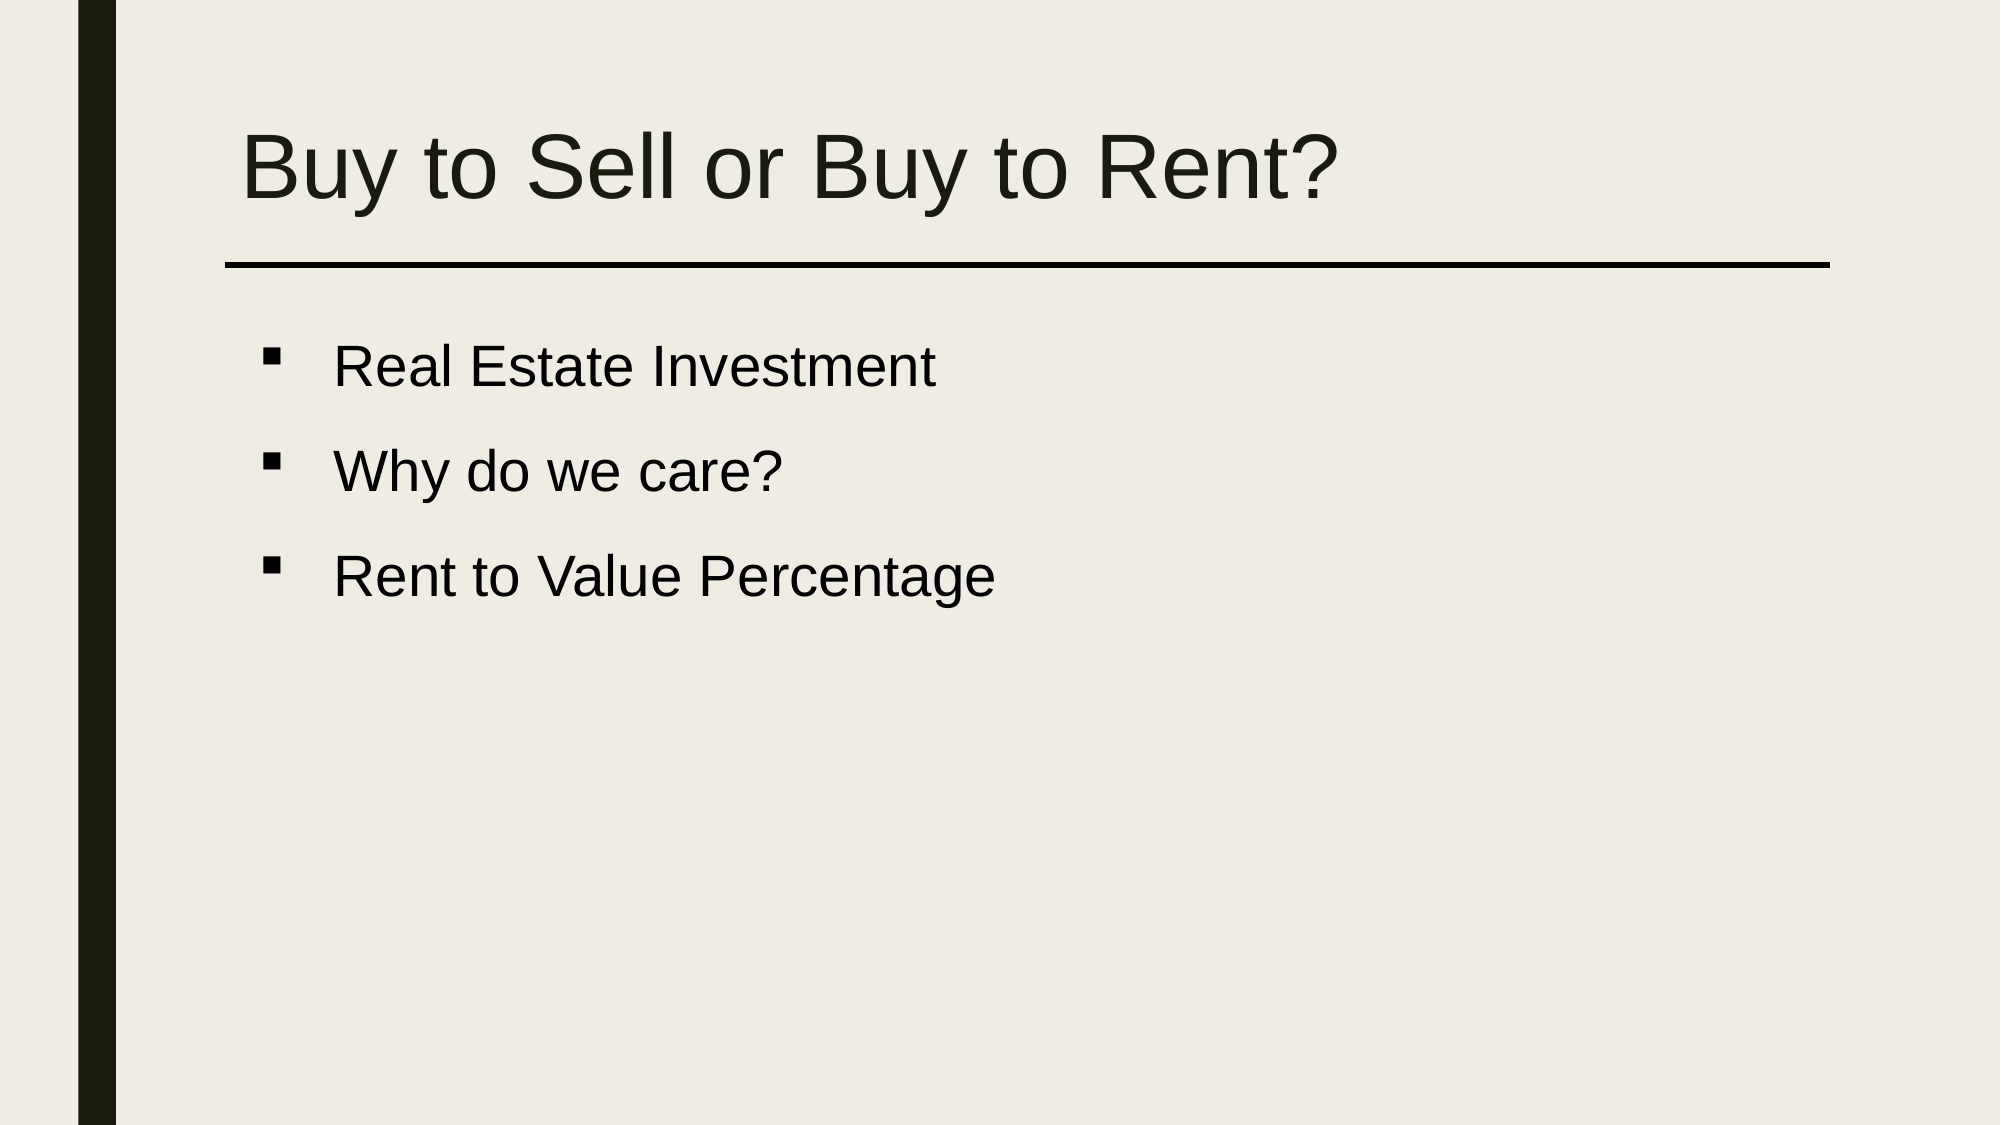

# Buy to Sell or Buy to Rent?
Real Estate Investment
Why do we care?
Rent to Value Percentage